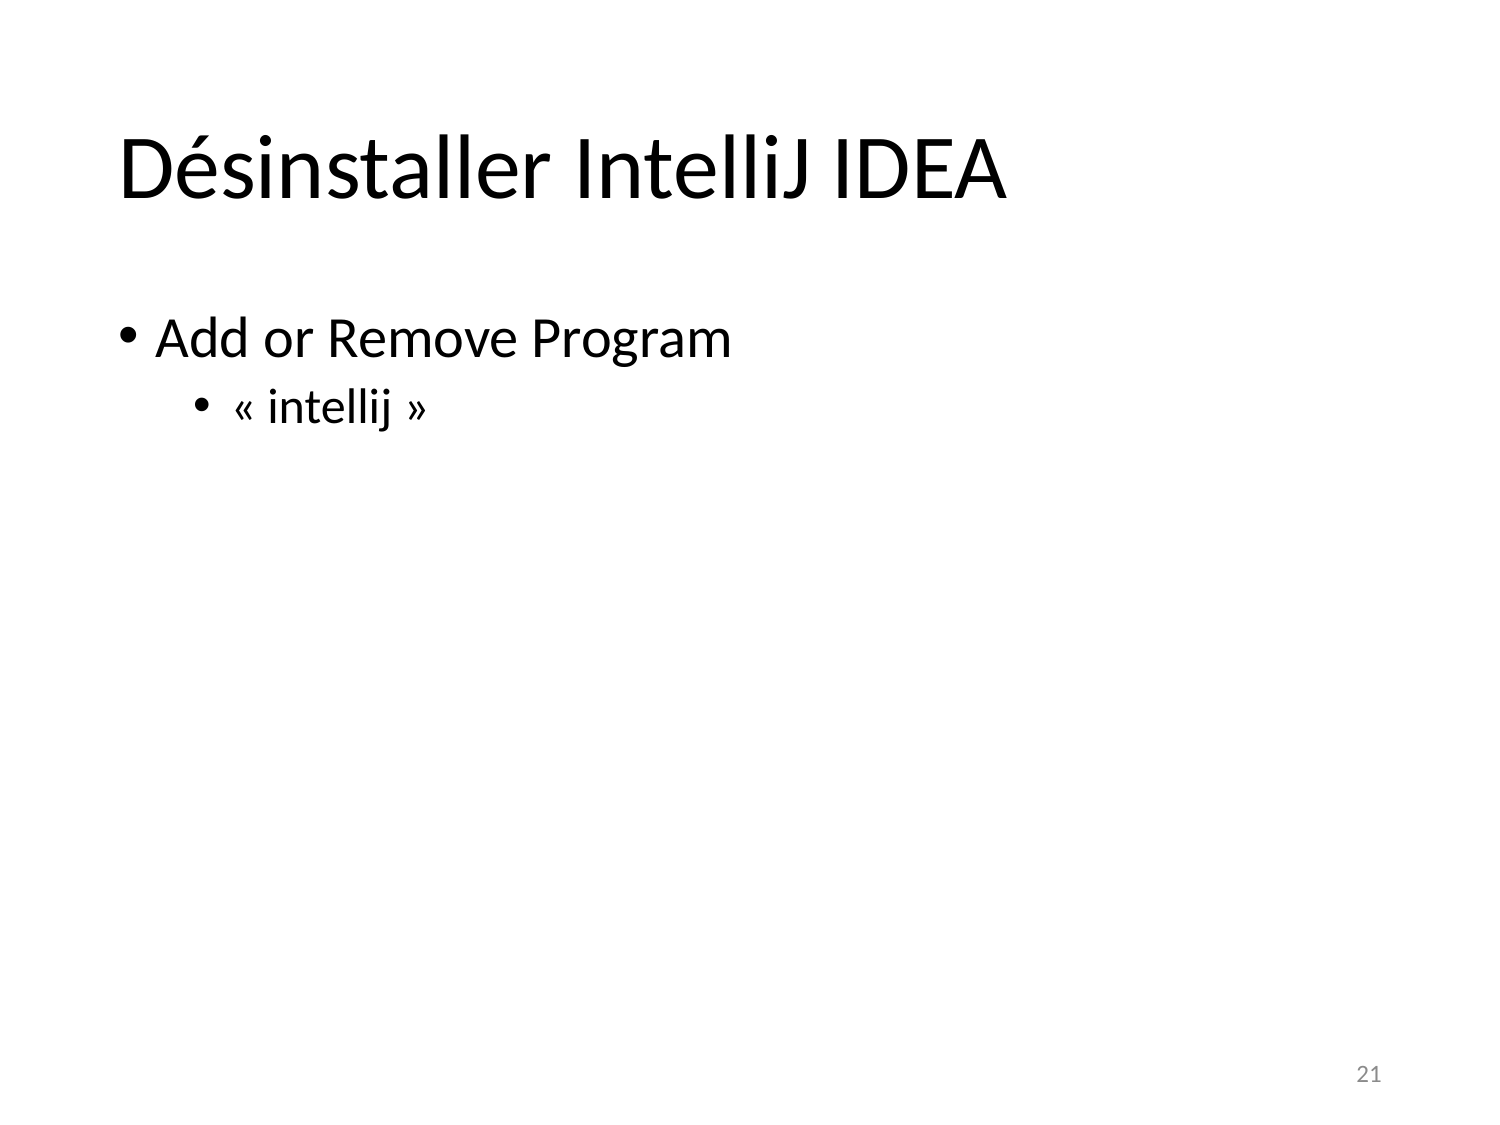

# Désinstaller IntelliJ IDEA
Add or Remove Program
« intellij »
21